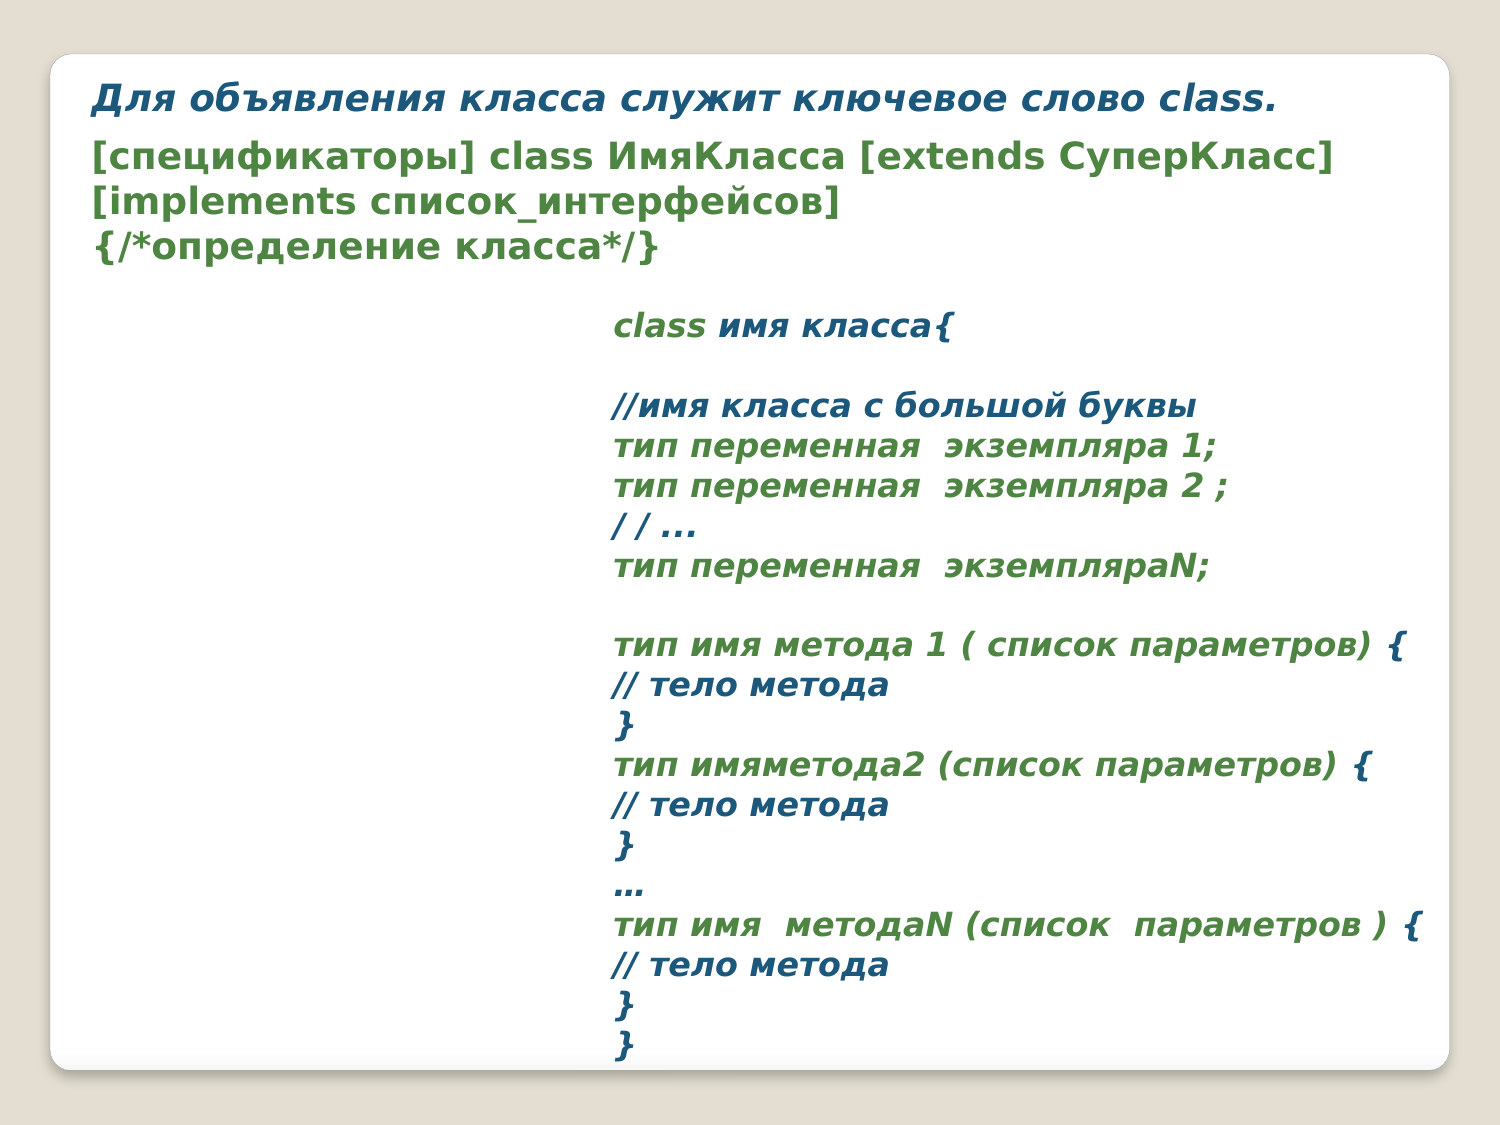

Для объявления класса служит ключевое слово class.
[спецификаторы] class ИмяКласса [extends СуперКласс]
[implements список_интерфейсов]
{/*определение класса*/}
class имя класса{

//имя класса с большой буквы
тип переменная  экземпляра 1;
тип переменная  экземпляра 2 ;
/ / ...
тип переменная  экземпляраN;

тип имя метода 1 ( список параметров) {
// тело метода
}
тип имяметода2 (список параметров) {
// тело метода
}
…
тип имя  методаN (список  параметров ) {
// тело метода
}
}